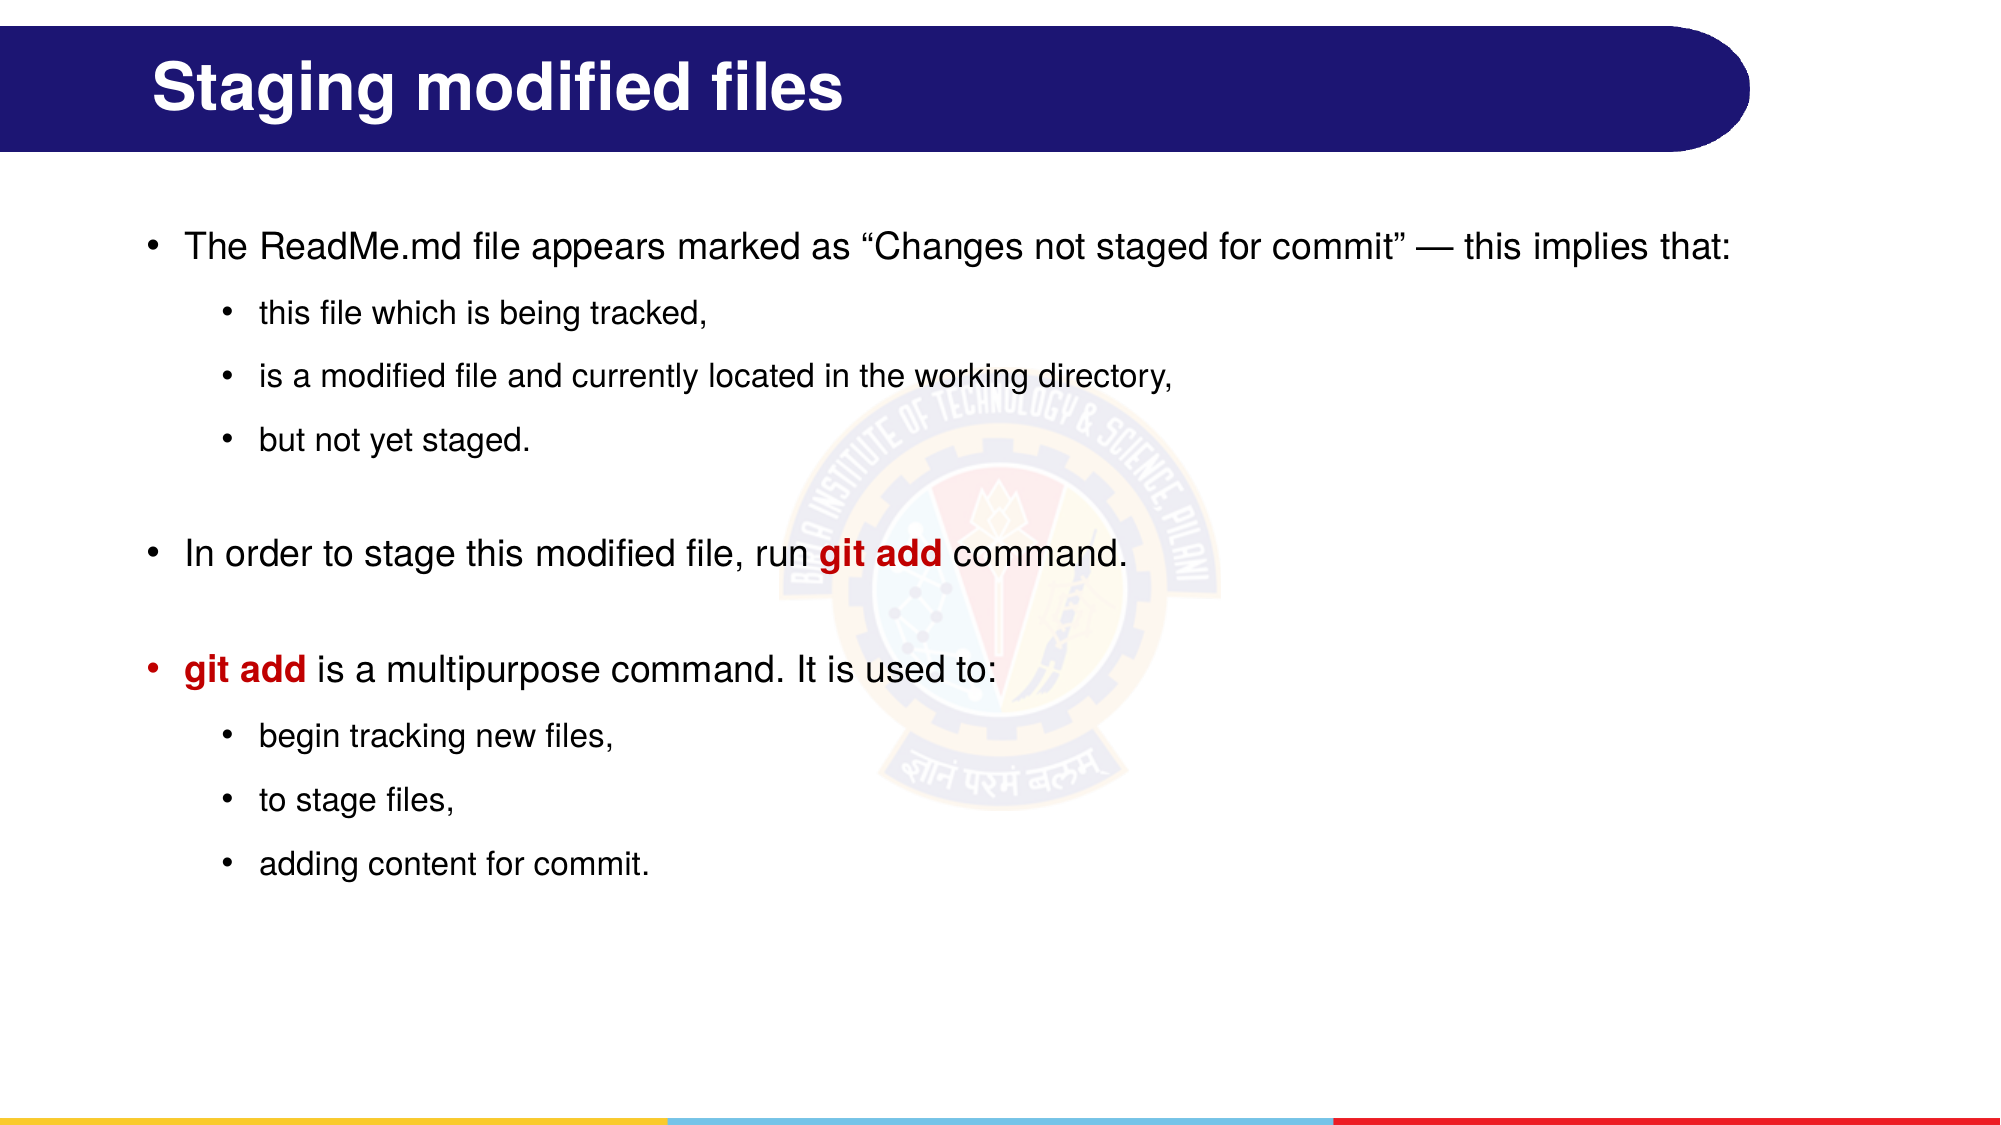

# Staging modified files
The ReadMe.md file appears marked as “Changes not staged for commit” — this implies that:
this file which is being tracked,
is a modified file and currently located in the working directory,
but not yet staged.

In order to stage this modified file, run git add command.

git add is a multipurpose command. It is used to:
begin tracking new files,
to stage files,
adding content for commit.